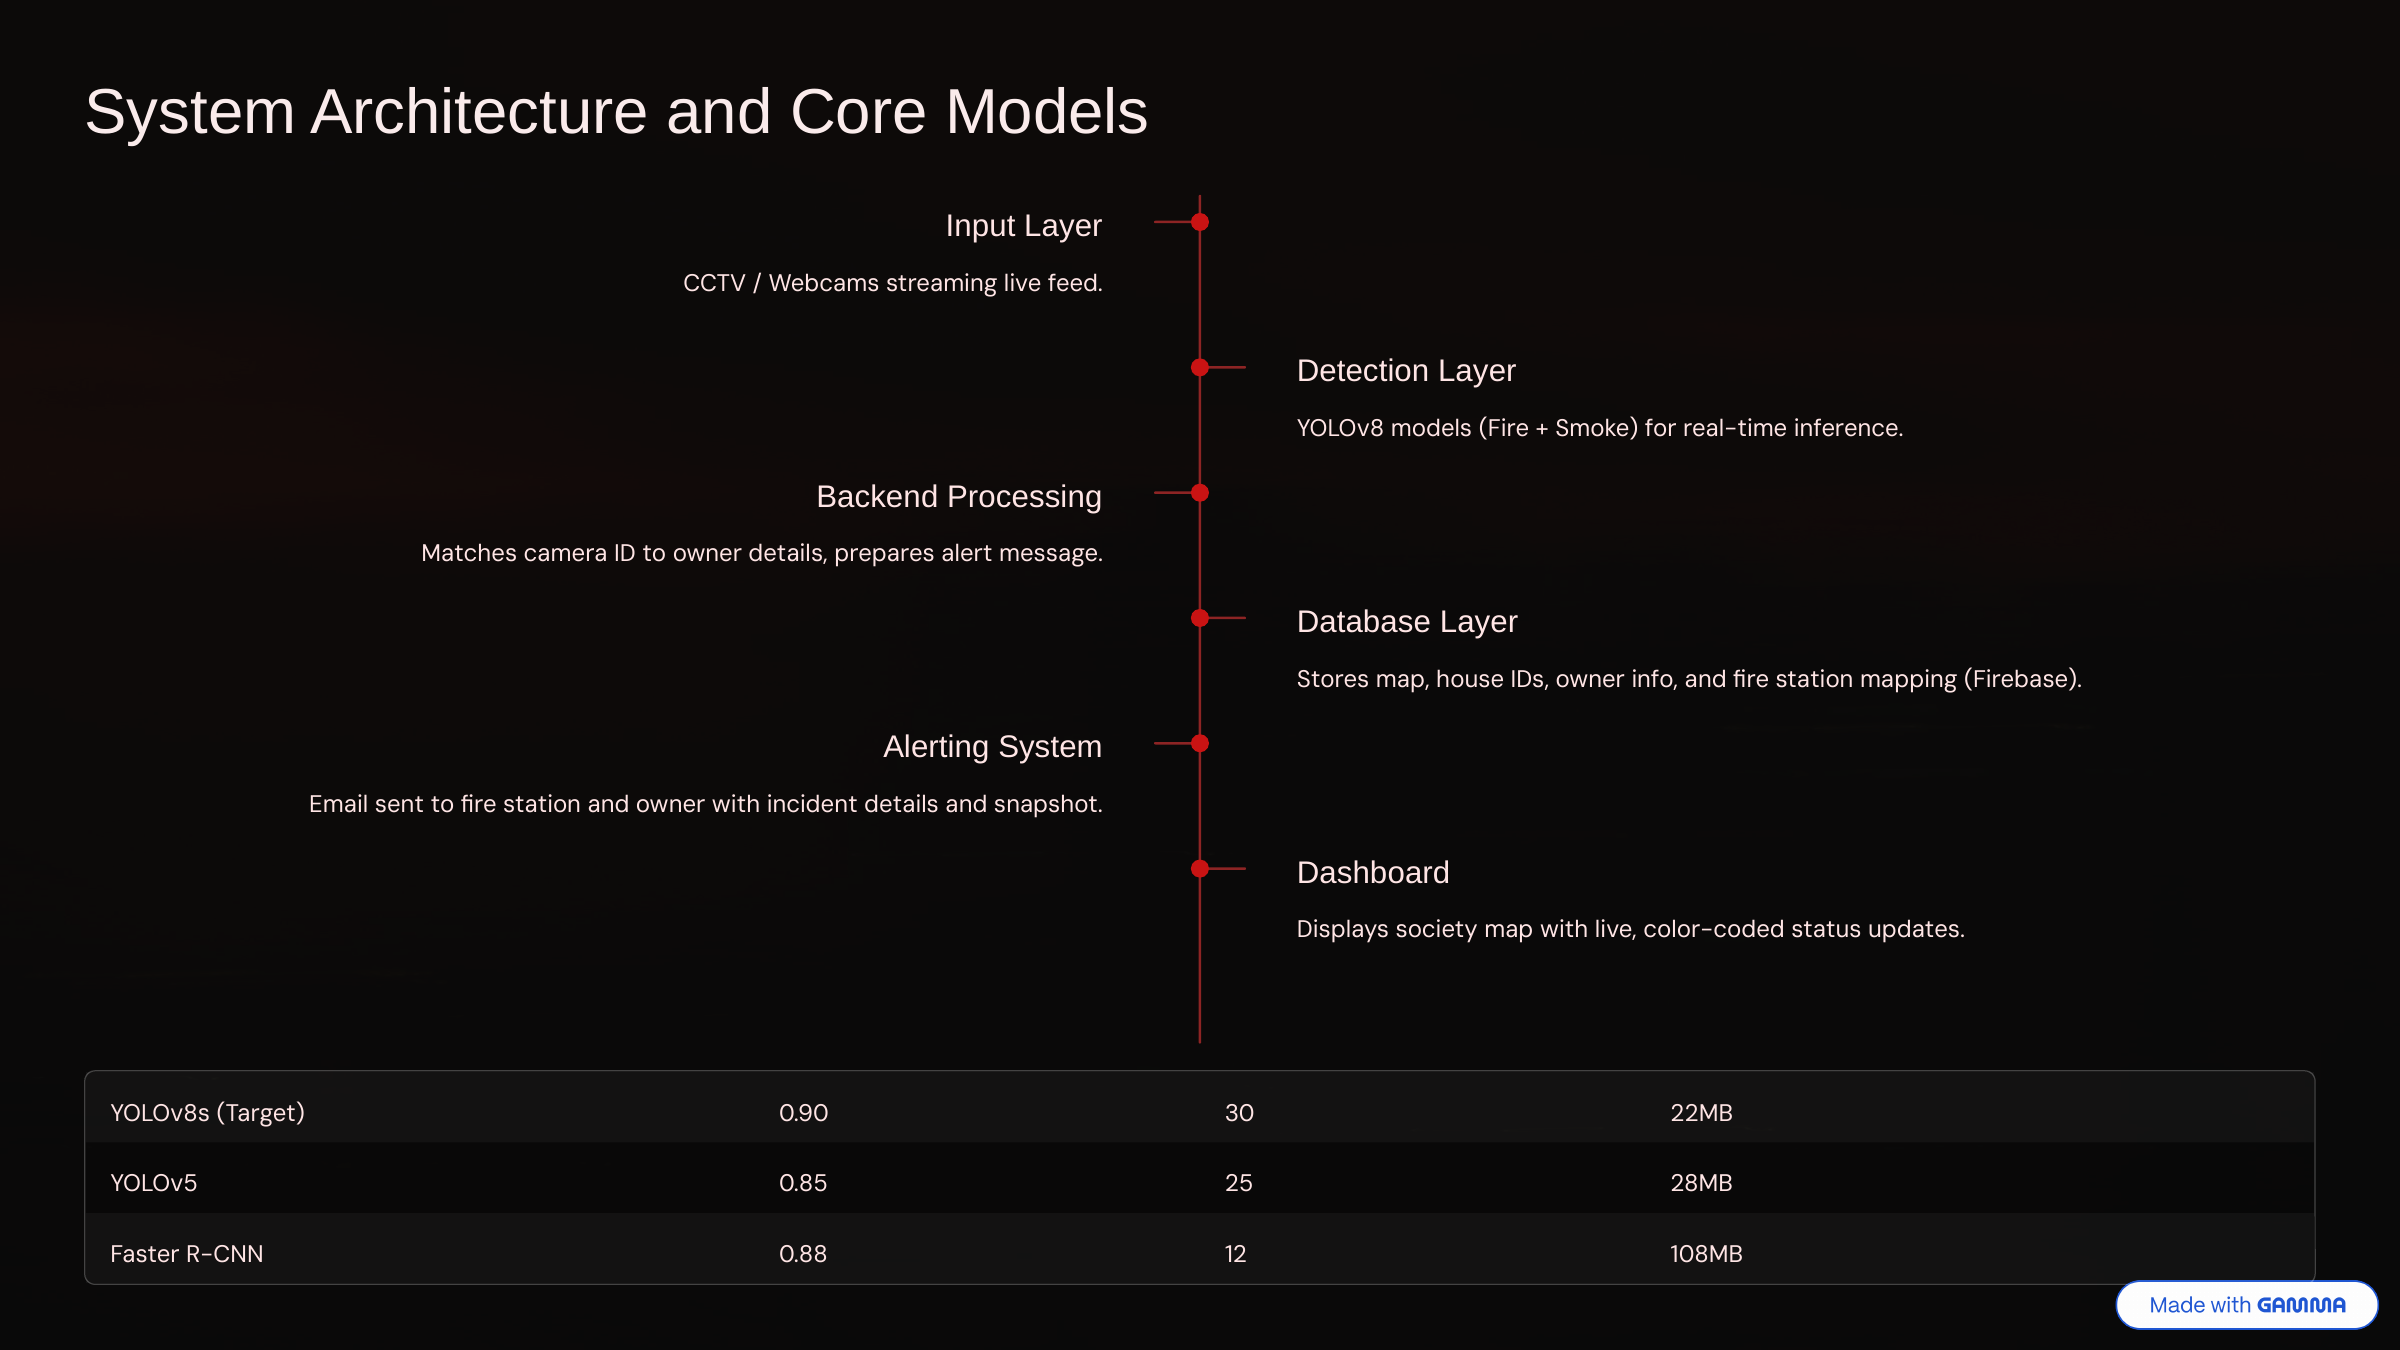

System Architecture and Core Models

Input Layer

CCTV / Webcams streaming live feed.
Detection Layer

YOLOv8 models (Fire + Smoke) for real-time inference.
Backend Processing

Matches camera ID to owner details, prepares alert message.
Database Layer

Stores map, house IDs, owner info, and fire station mapping (Firebase).
Alerting System

Email sent to fire station and owner with incident details and snapshot.
Dashboard

Displays society map with live, color-coded status updates.

YOLOv8s (Target)
0.90
30
22MB

YOLOv5
0.85
25
28MB

Faster R-CNN
0.88
12
108MB